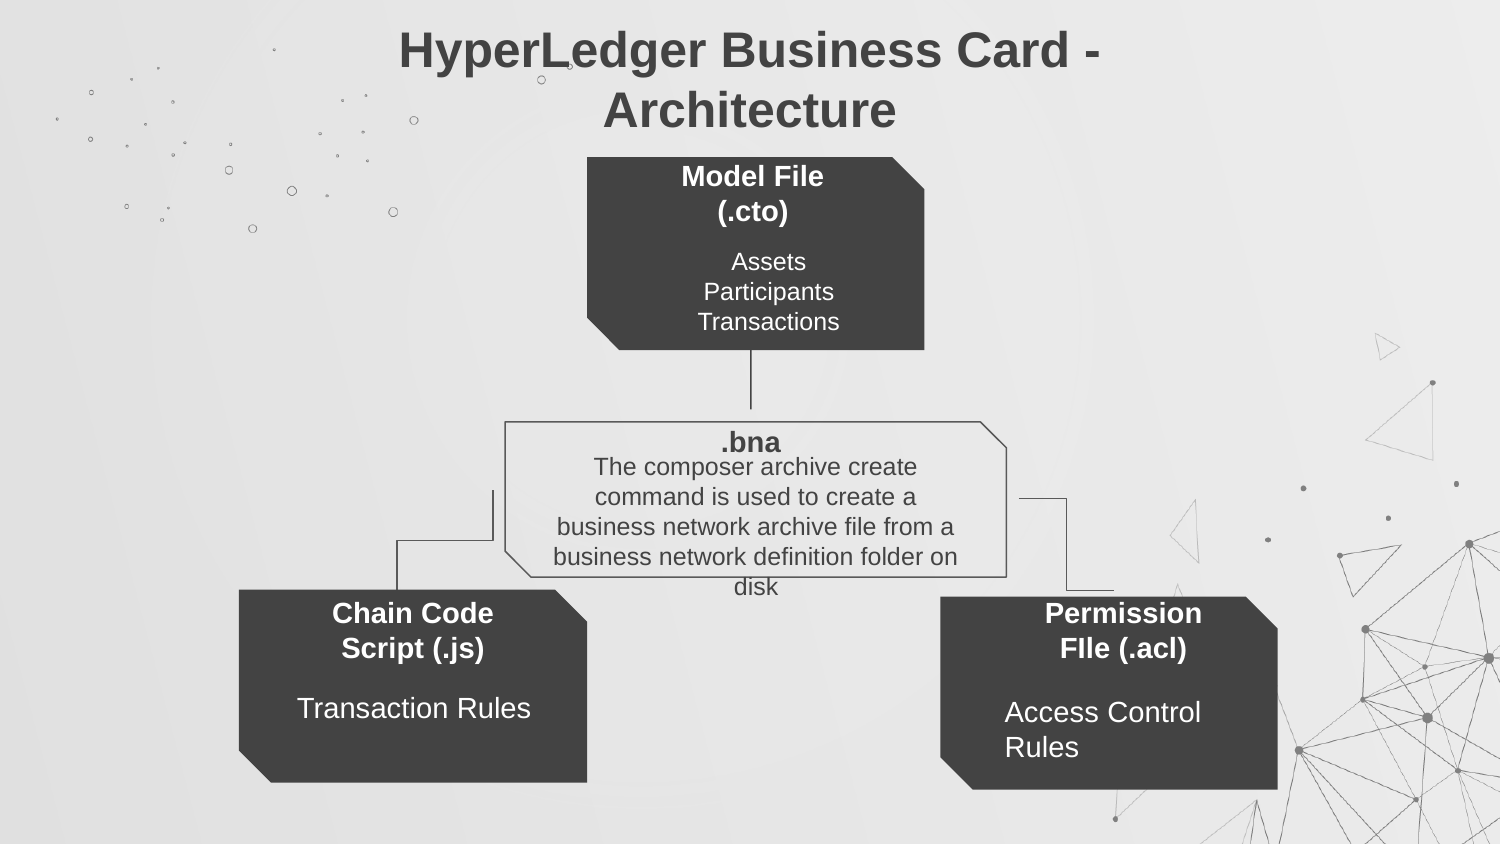

# HyperLedger Business Card - Architecture

Model File (.cto)
Assets
Participants
Transactions

The composer archive create command is used to create a business network archive file from a business network definition folder on disk

.bna

Chain Code Script (.js)
Permission FIle (.acl)
Transaction Rules
Access Control Rules